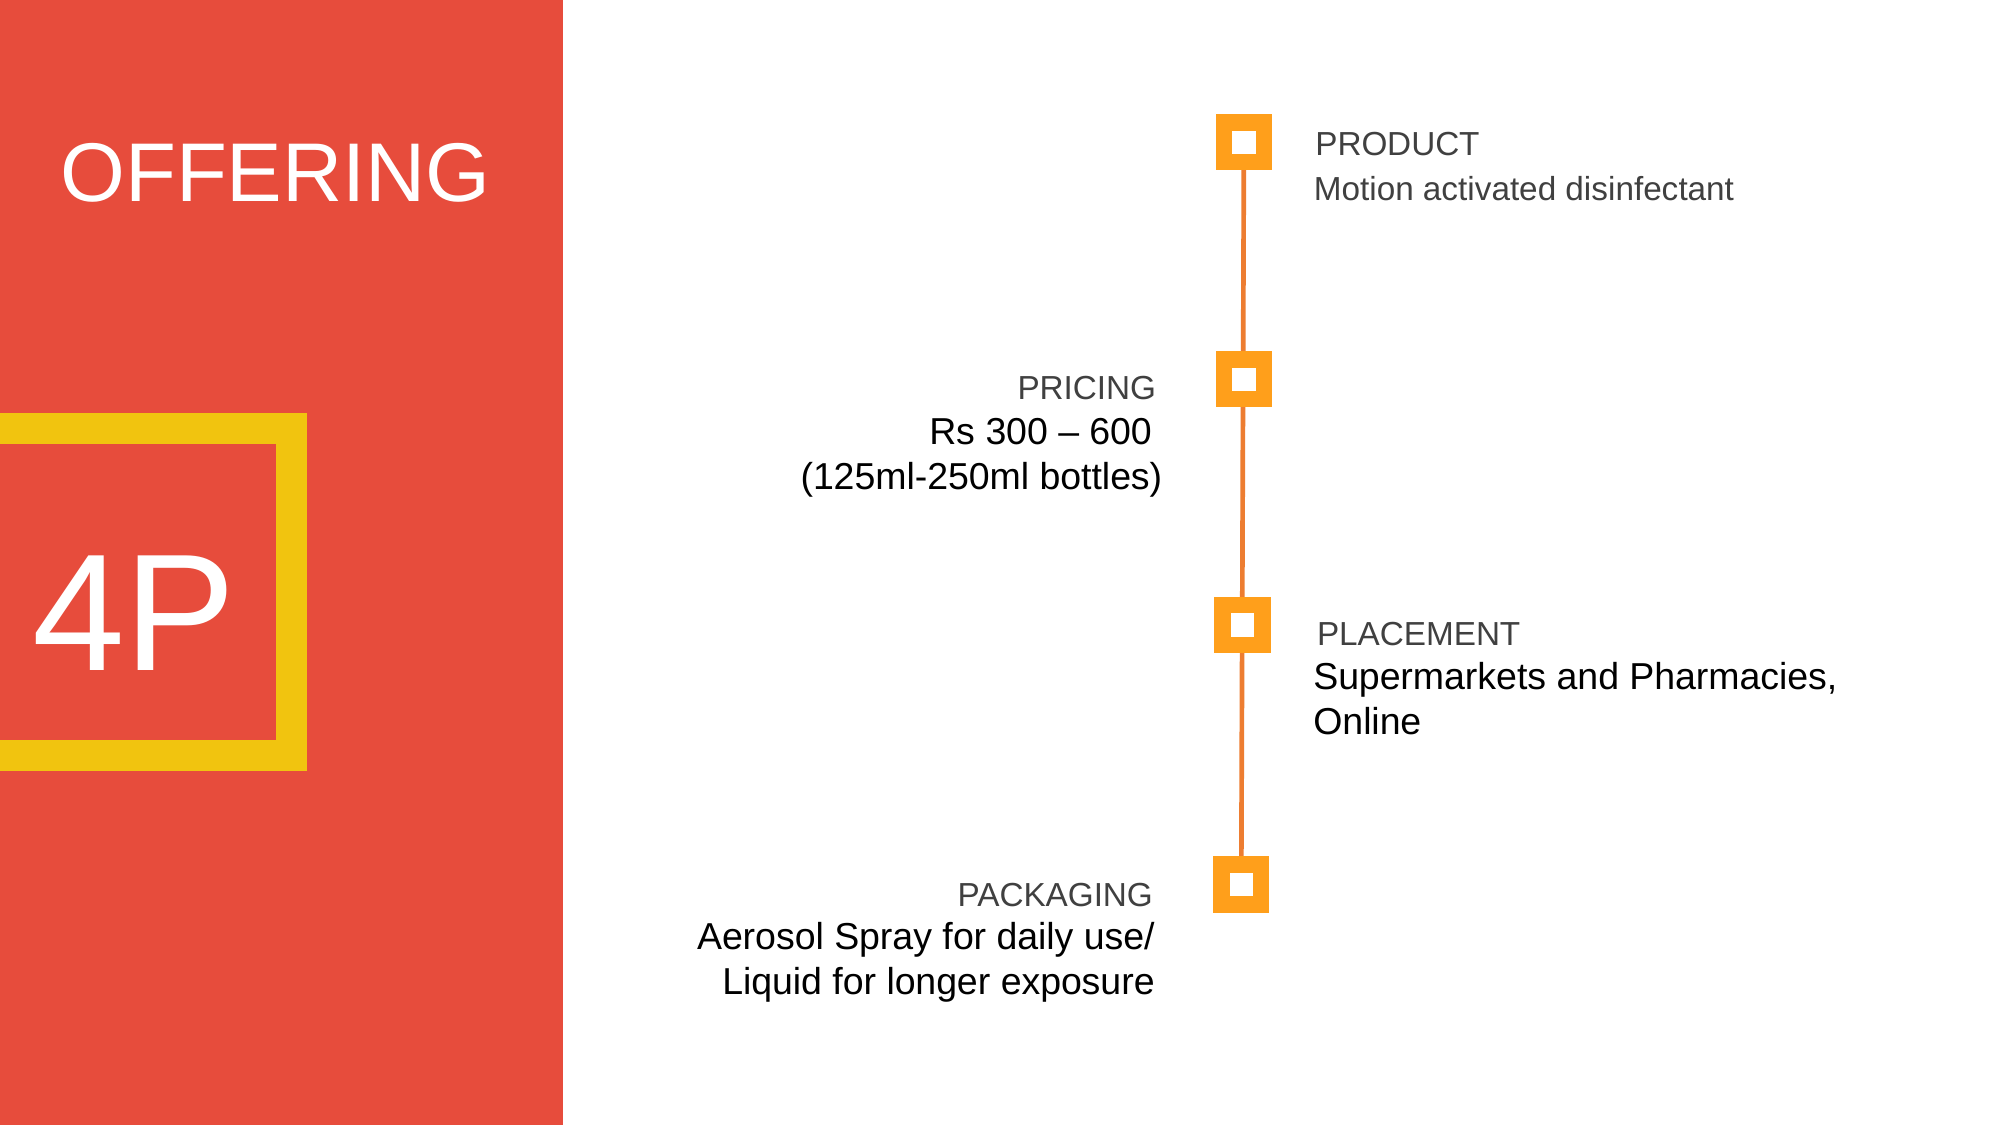

OFFERING
PRODUCT

Motion activated disinfectant
PRICING

Rs 300 – 600
(125ml-250ml bottles)

4P

PLACEMENT
Supermarkets and Pharmacies,
Online

PACKAGING
Aerosol Spray for daily use/ Liquid for longer exposure